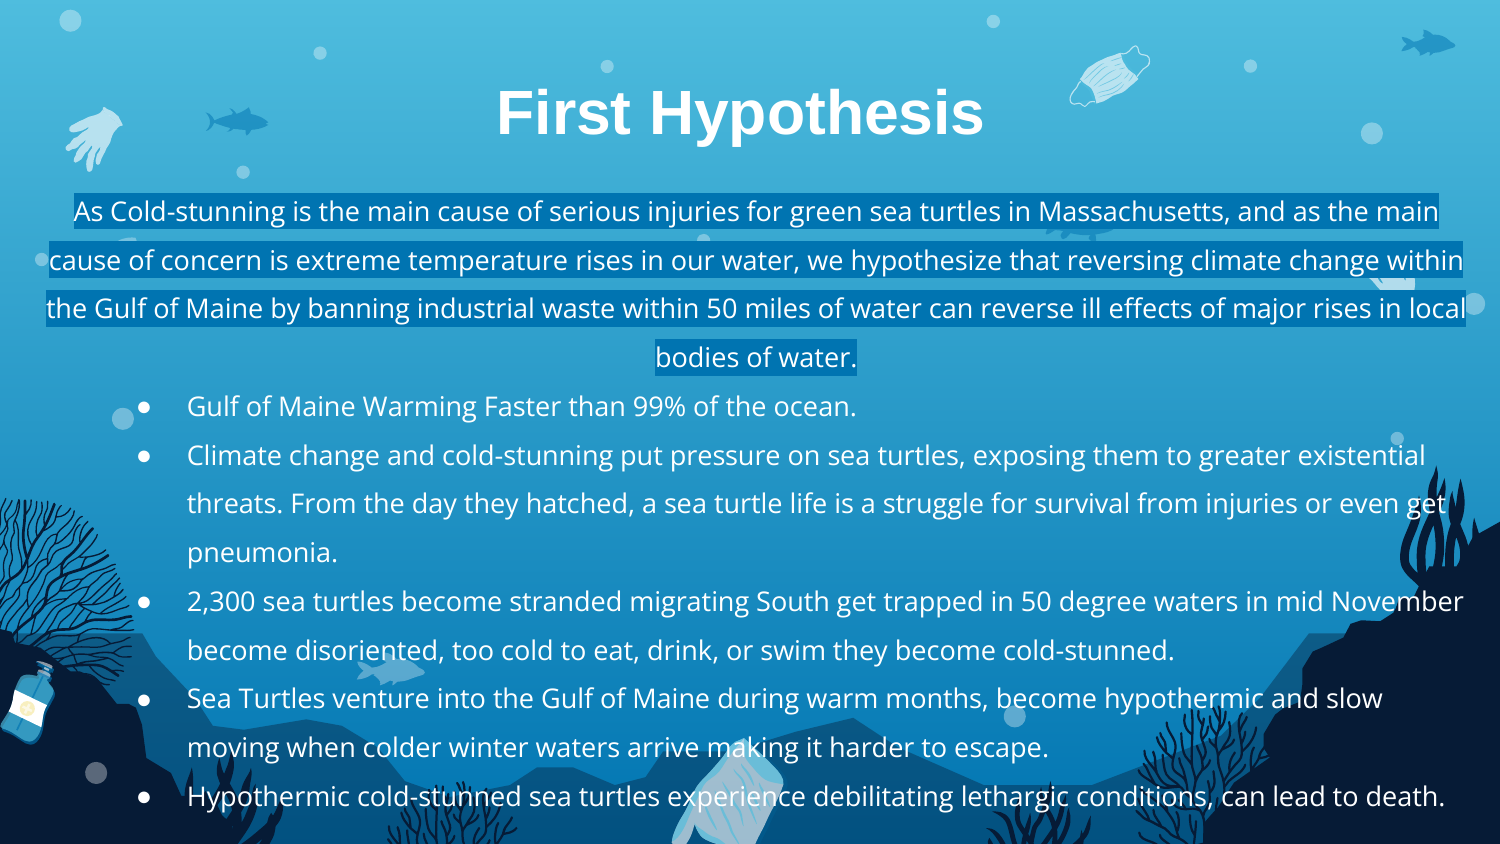

First Hypothesis
As Cold-stunning is the main cause of serious injuries for green sea turtles in Massachusetts, and as the main cause of concern is extreme temperature rises in our water, we hypothesize that reversing climate change within the Gulf of Maine by banning industrial waste within 50 miles of water can reverse ill effects of major rises in local bodies of water.
Gulf of Maine Warming Faster than 99% of the ocean.
Climate change and cold-stunning put pressure on sea turtles, exposing them to greater existential threats. From the day they hatched, a sea turtle life is a struggle for survival from injuries or even get pneumonia.
2,300 sea turtles become stranded migrating South get trapped in 50 degree waters in mid November become disoriented, too cold to eat, drink, or swim they become cold-stunned.
Sea Turtles venture into the Gulf of Maine during warm months, become hypothermic and slow moving when colder winter waters arrive making it harder to escape.
Hypothermic cold-stunned sea turtles experience debilitating lethargic conditions, can lead to death.